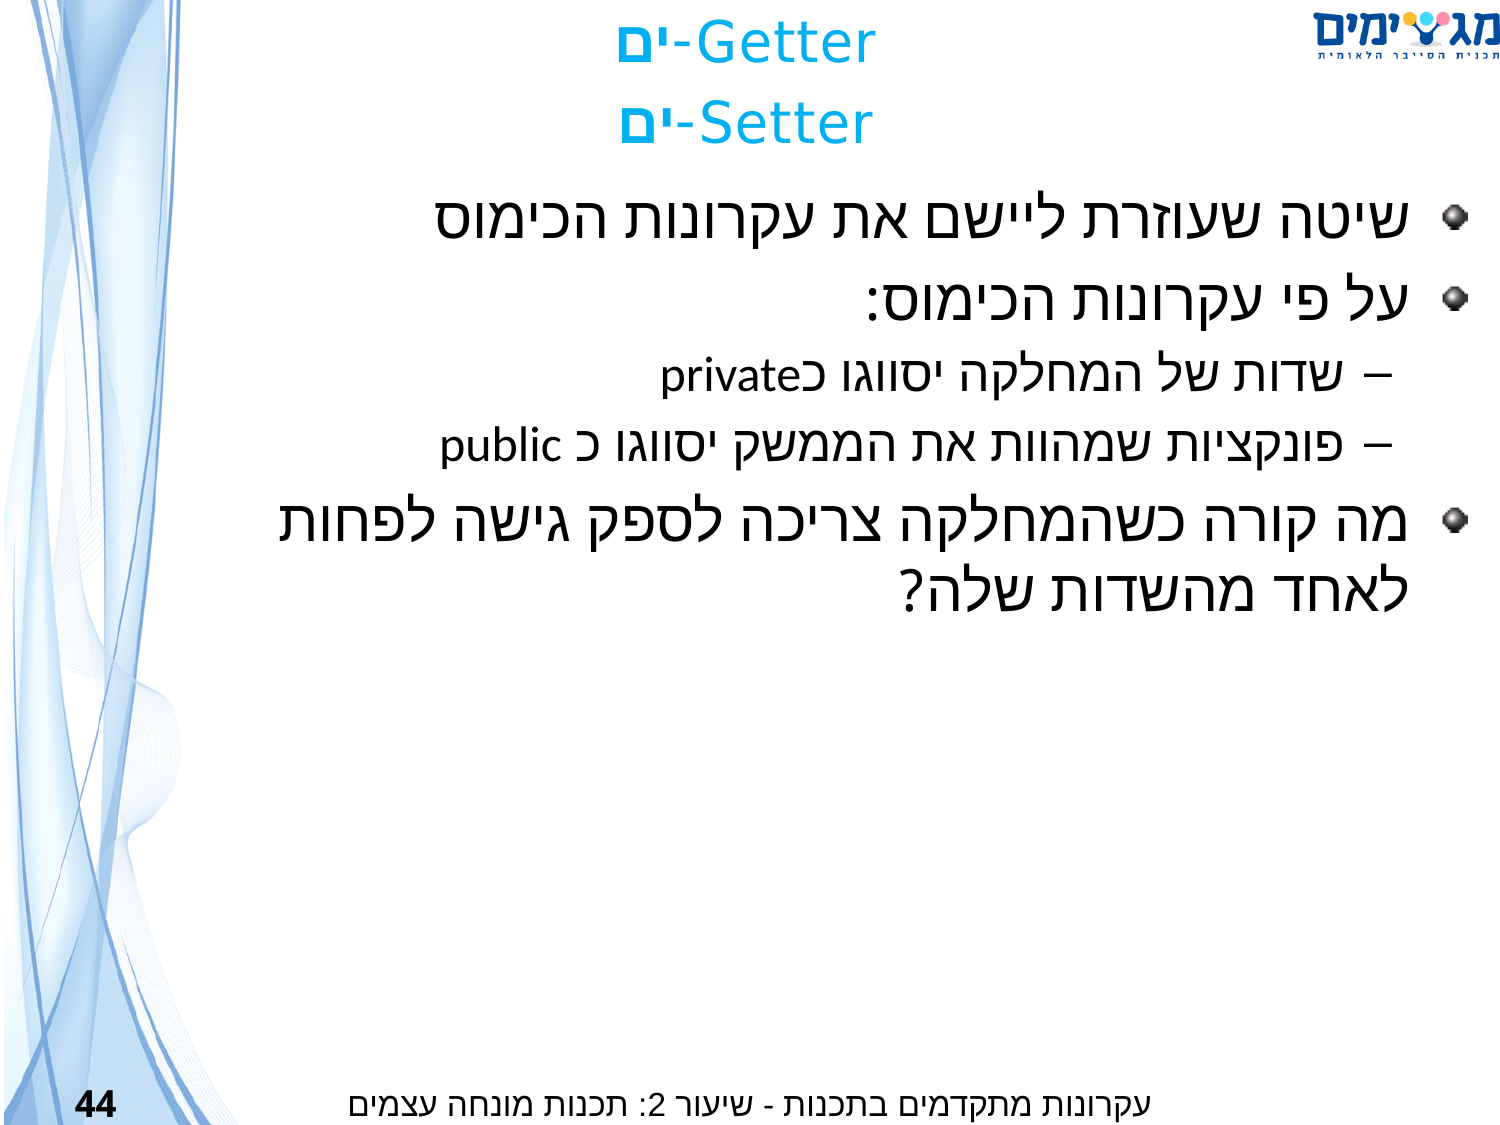

Getter-ים
Setter-ים
שיטה שעוזרת ליישם את עקרונות הכימוס
על פי עקרונות הכימוס:
שדות של המחלקה יסווגו כprivate
פונקציות שמהוות את הממשק יסווגו כ public
מה קורה כשהמחלקה צריכה לספק גישה לפחות לאחד מהשדות שלה?